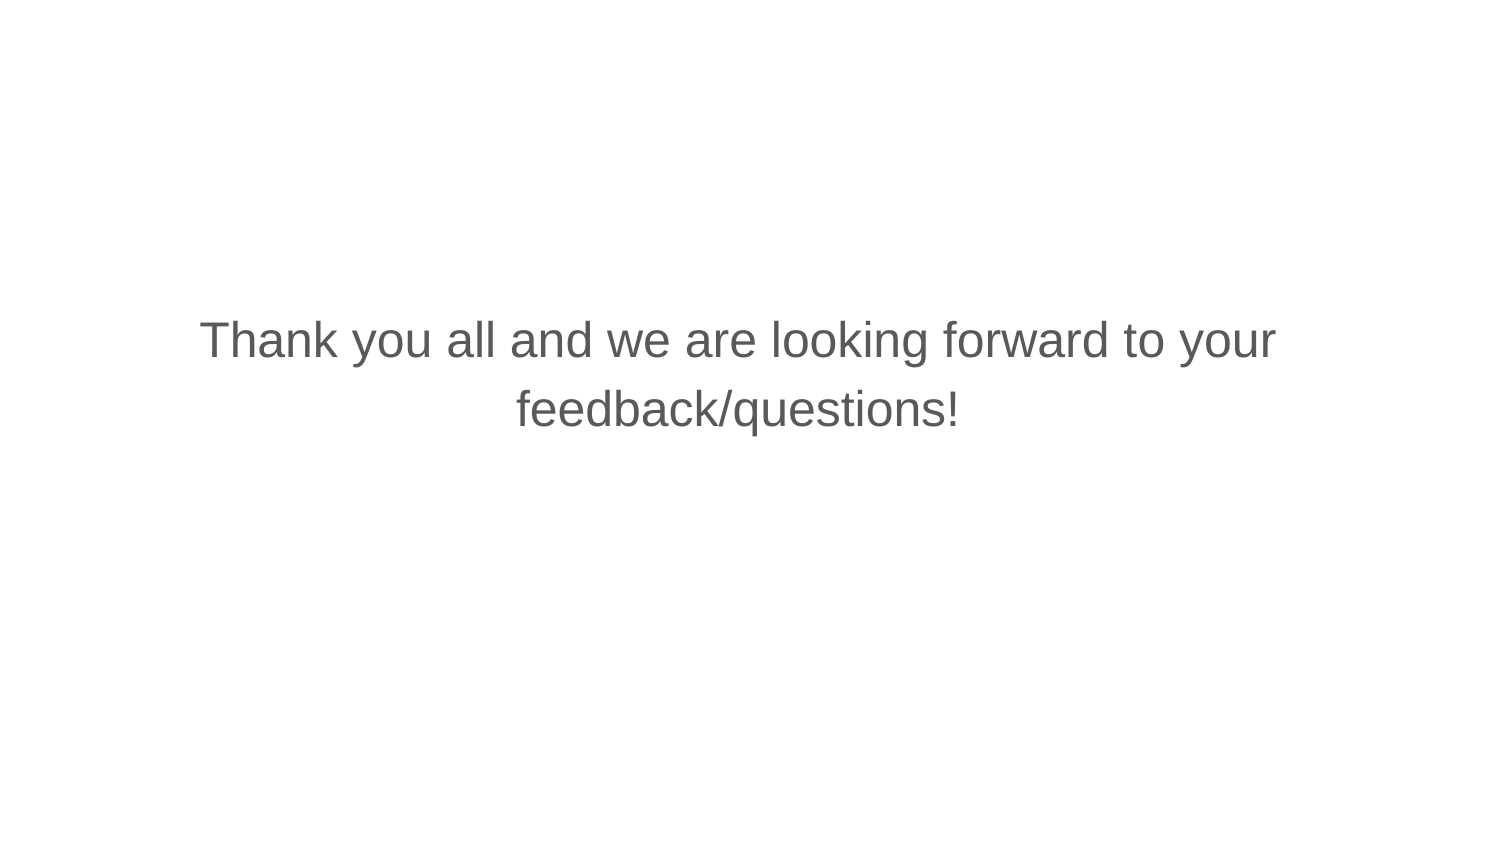

Thank you all and we are looking forward to your feedback/questions!